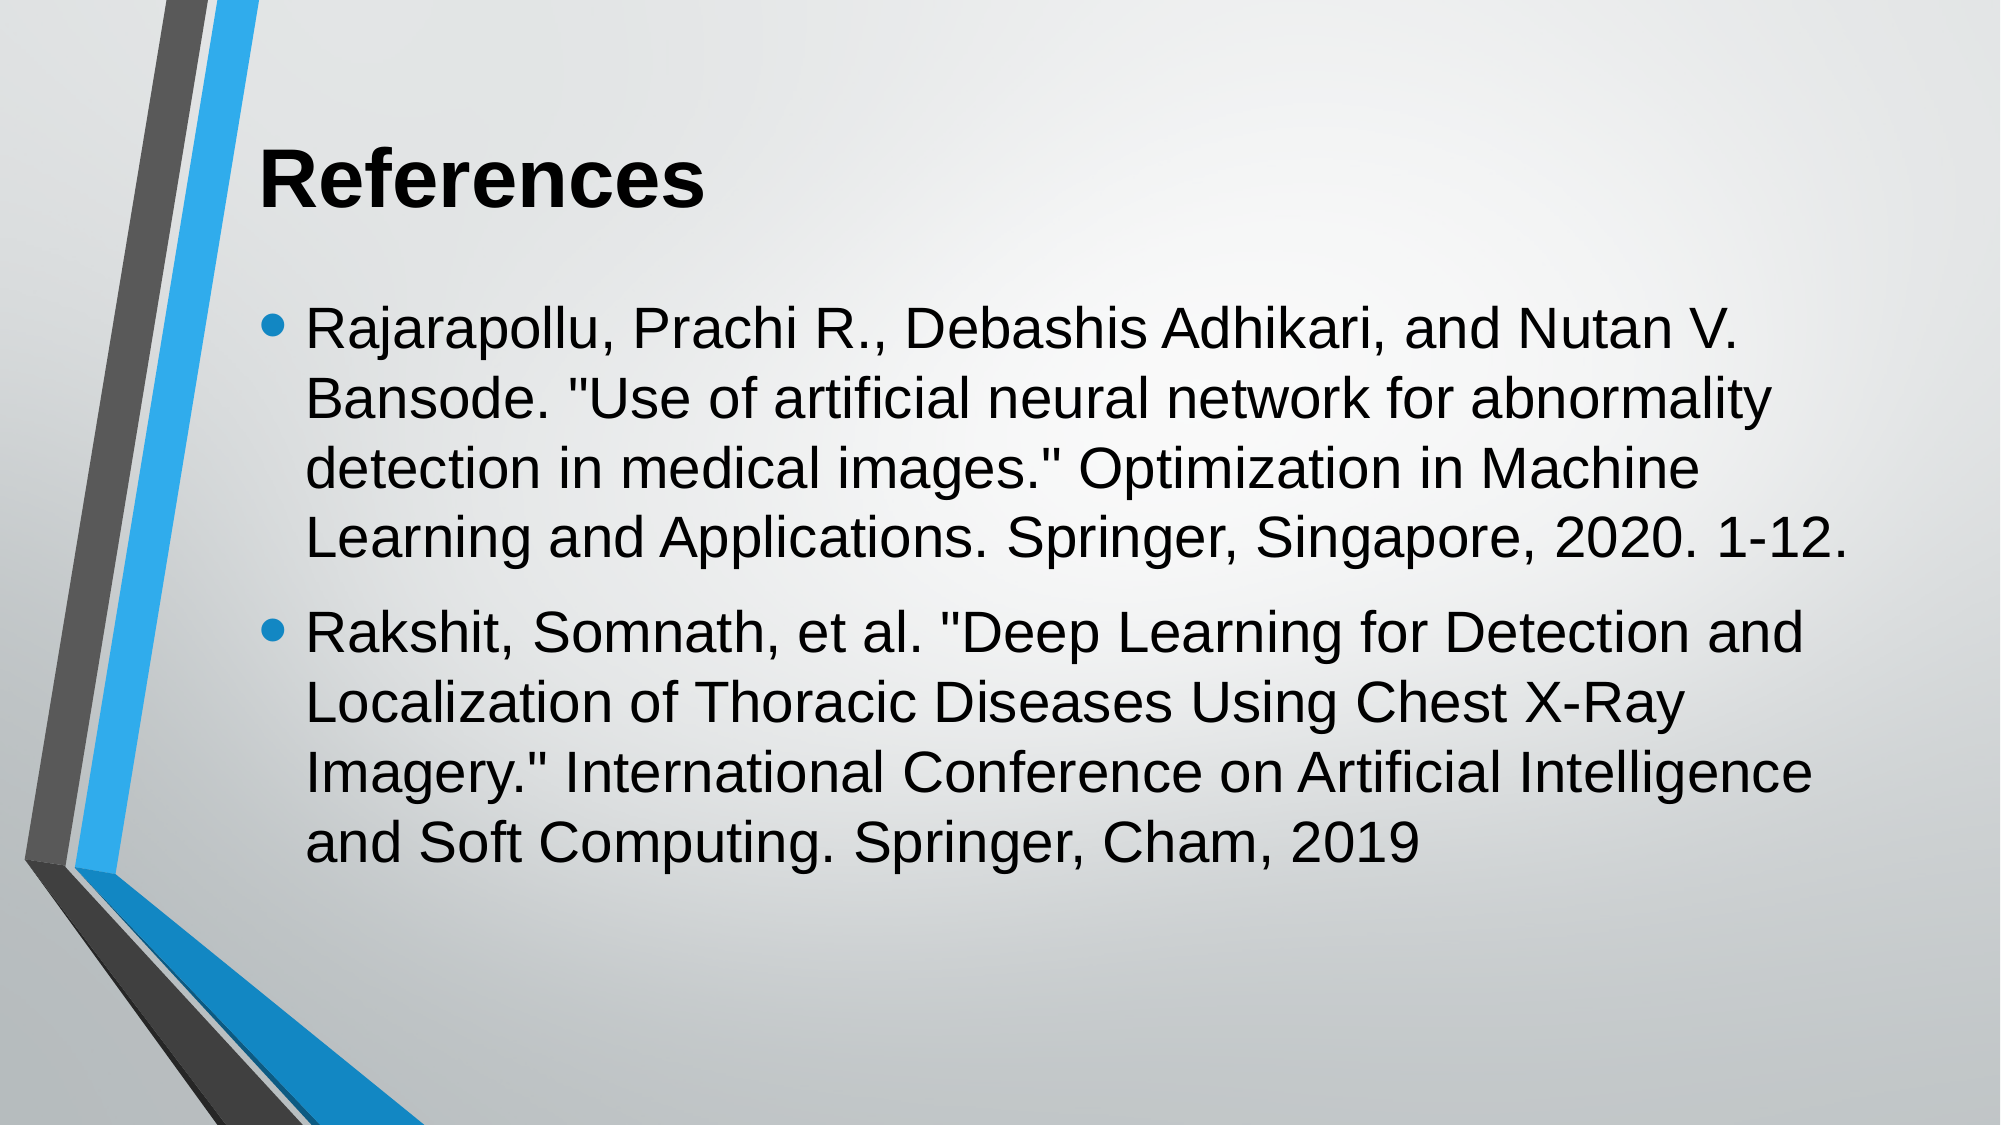

# References
Rajarapollu, Prachi R., Debashis Adhikari, and Nutan V. Bansode. "Use of artificial neural network for abnormality detection in medical images." Optimization in Machine Learning and Applications. Springer, Singapore, 2020. 1-12.
Rakshit, Somnath, et al. "Deep Learning for Detection and Localization of Thoracic Diseases Using Chest X-Ray Imagery." International Conference on Artificial Intelligence and Soft Computing. Springer, Cham, 2019